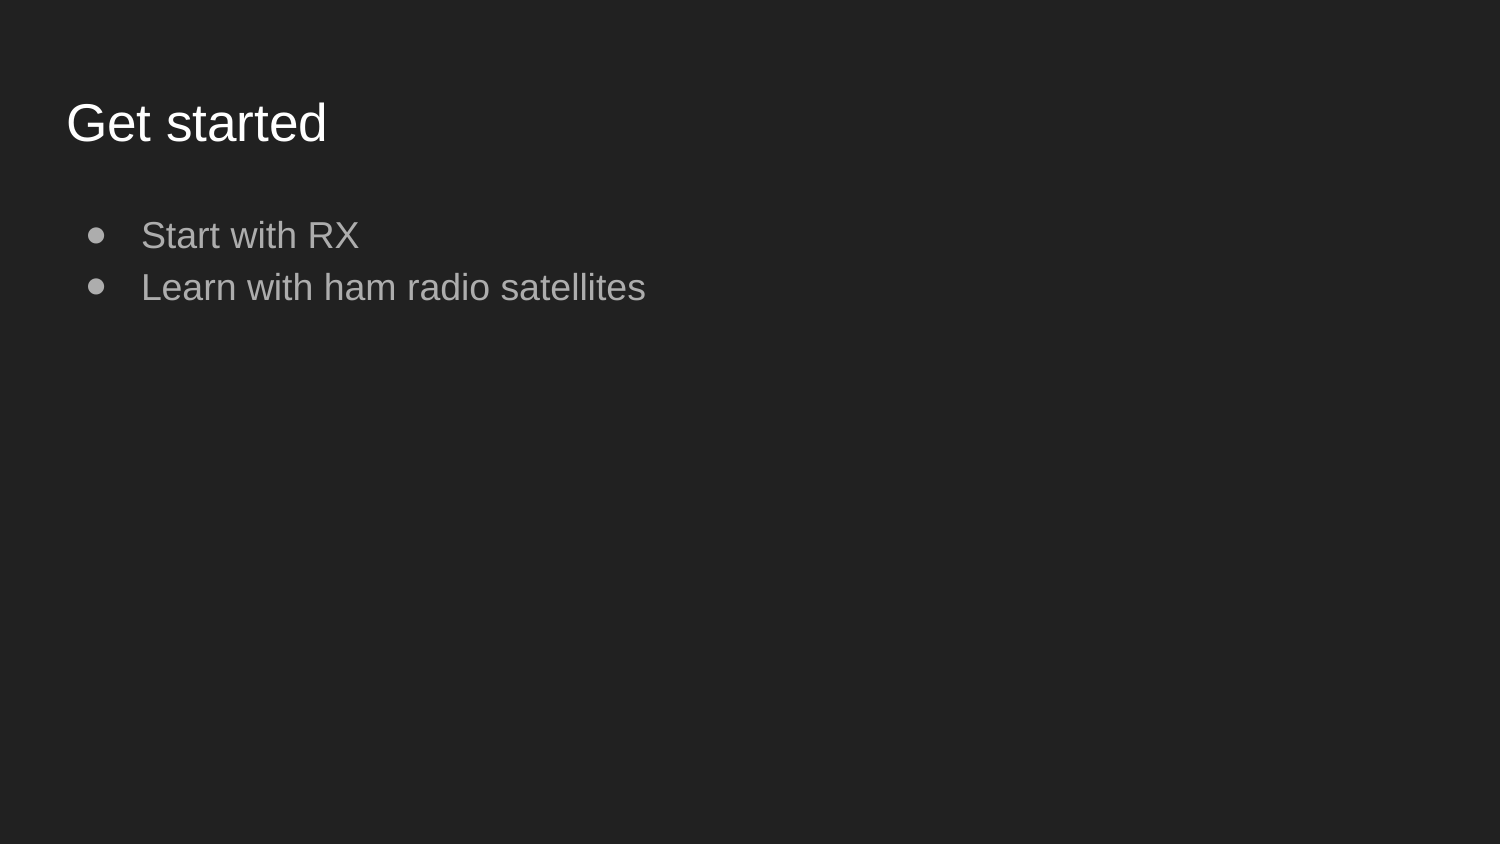

# Get started
Start with RX
Learn with ham radio satellites